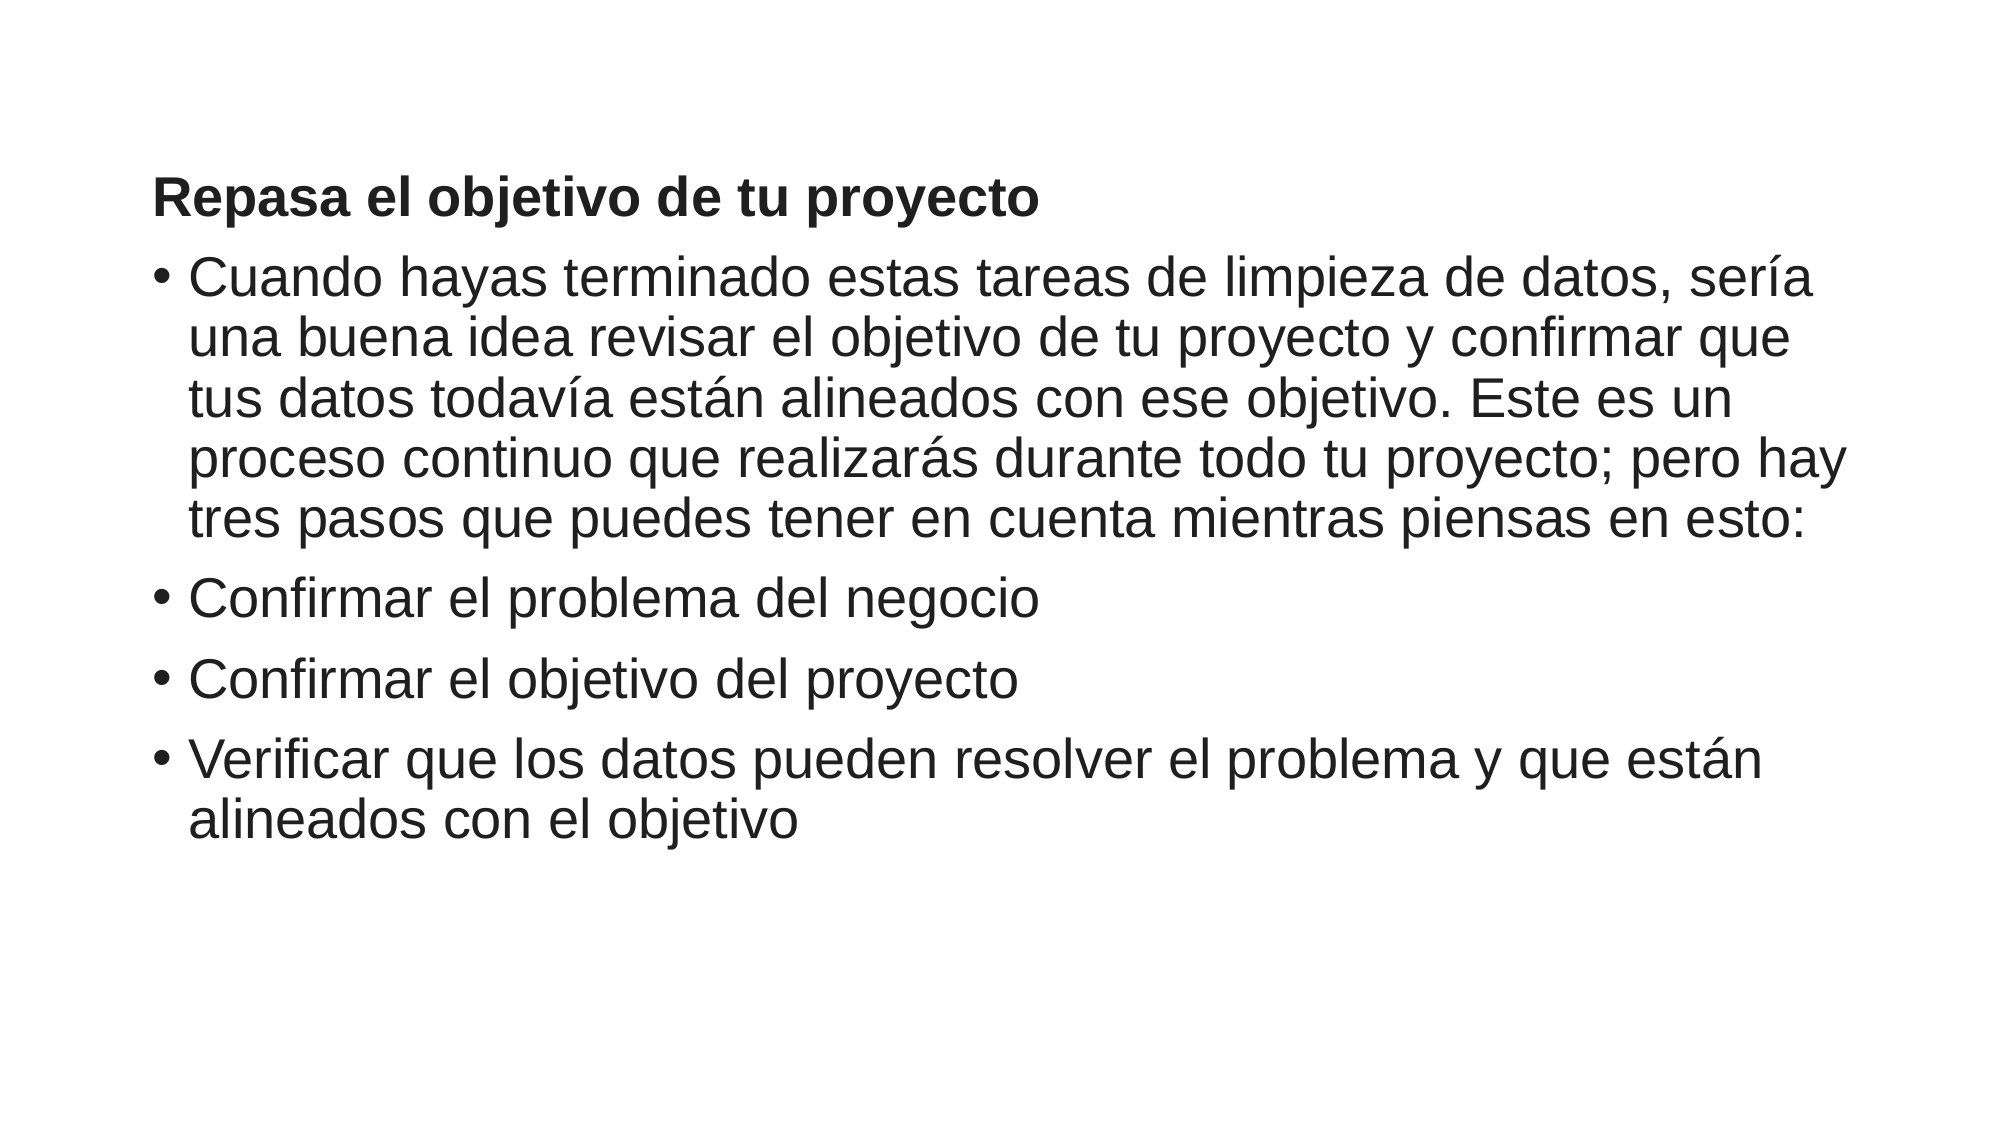

Repasa el objetivo de tu proyecto
Cuando hayas terminado estas tareas de limpieza de datos, sería una buena idea revisar el objetivo de tu proyecto y confirmar que tus datos todavía están alineados con ese objetivo. Este es un proceso continuo que realizarás durante todo tu proyecto; pero hay tres pasos que puedes tener en cuenta mientras piensas en esto:
Confirmar el problema del negocio
Confirmar el objetivo del proyecto
Verificar que los datos pueden resolver el problema y que están alineados con el objetivo